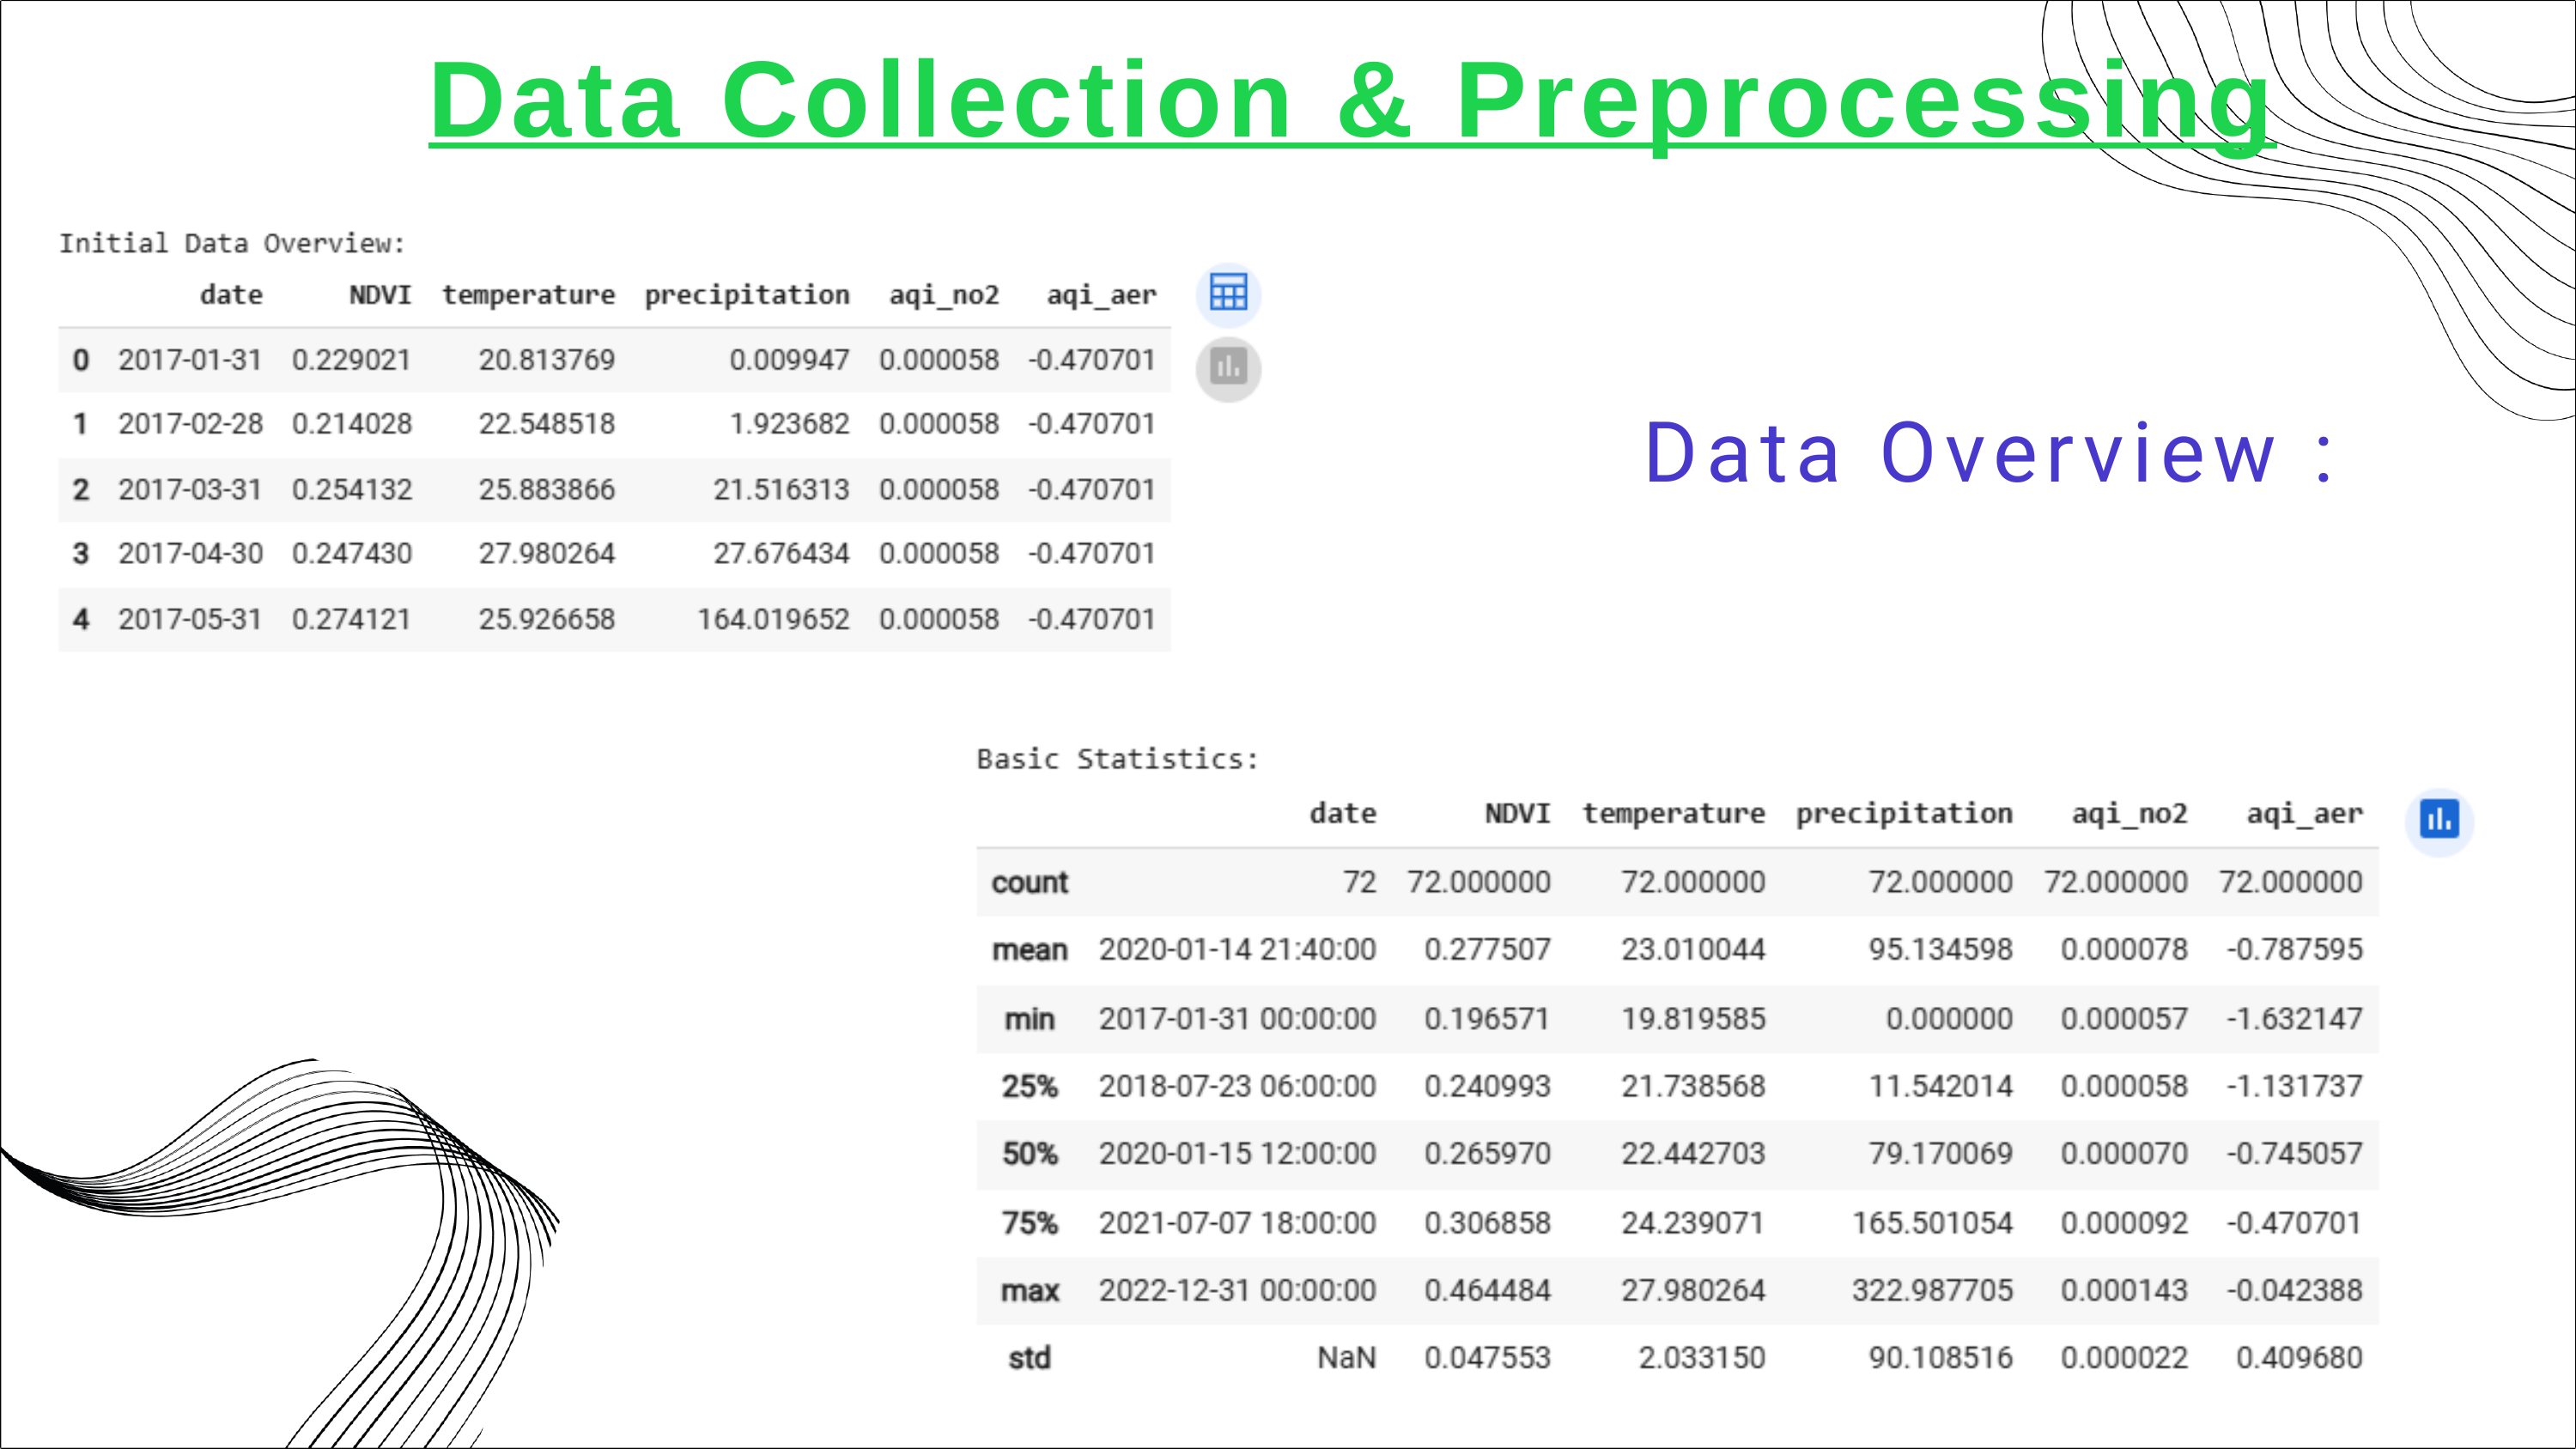

Data Collection & Preprocessing

Data Overview :